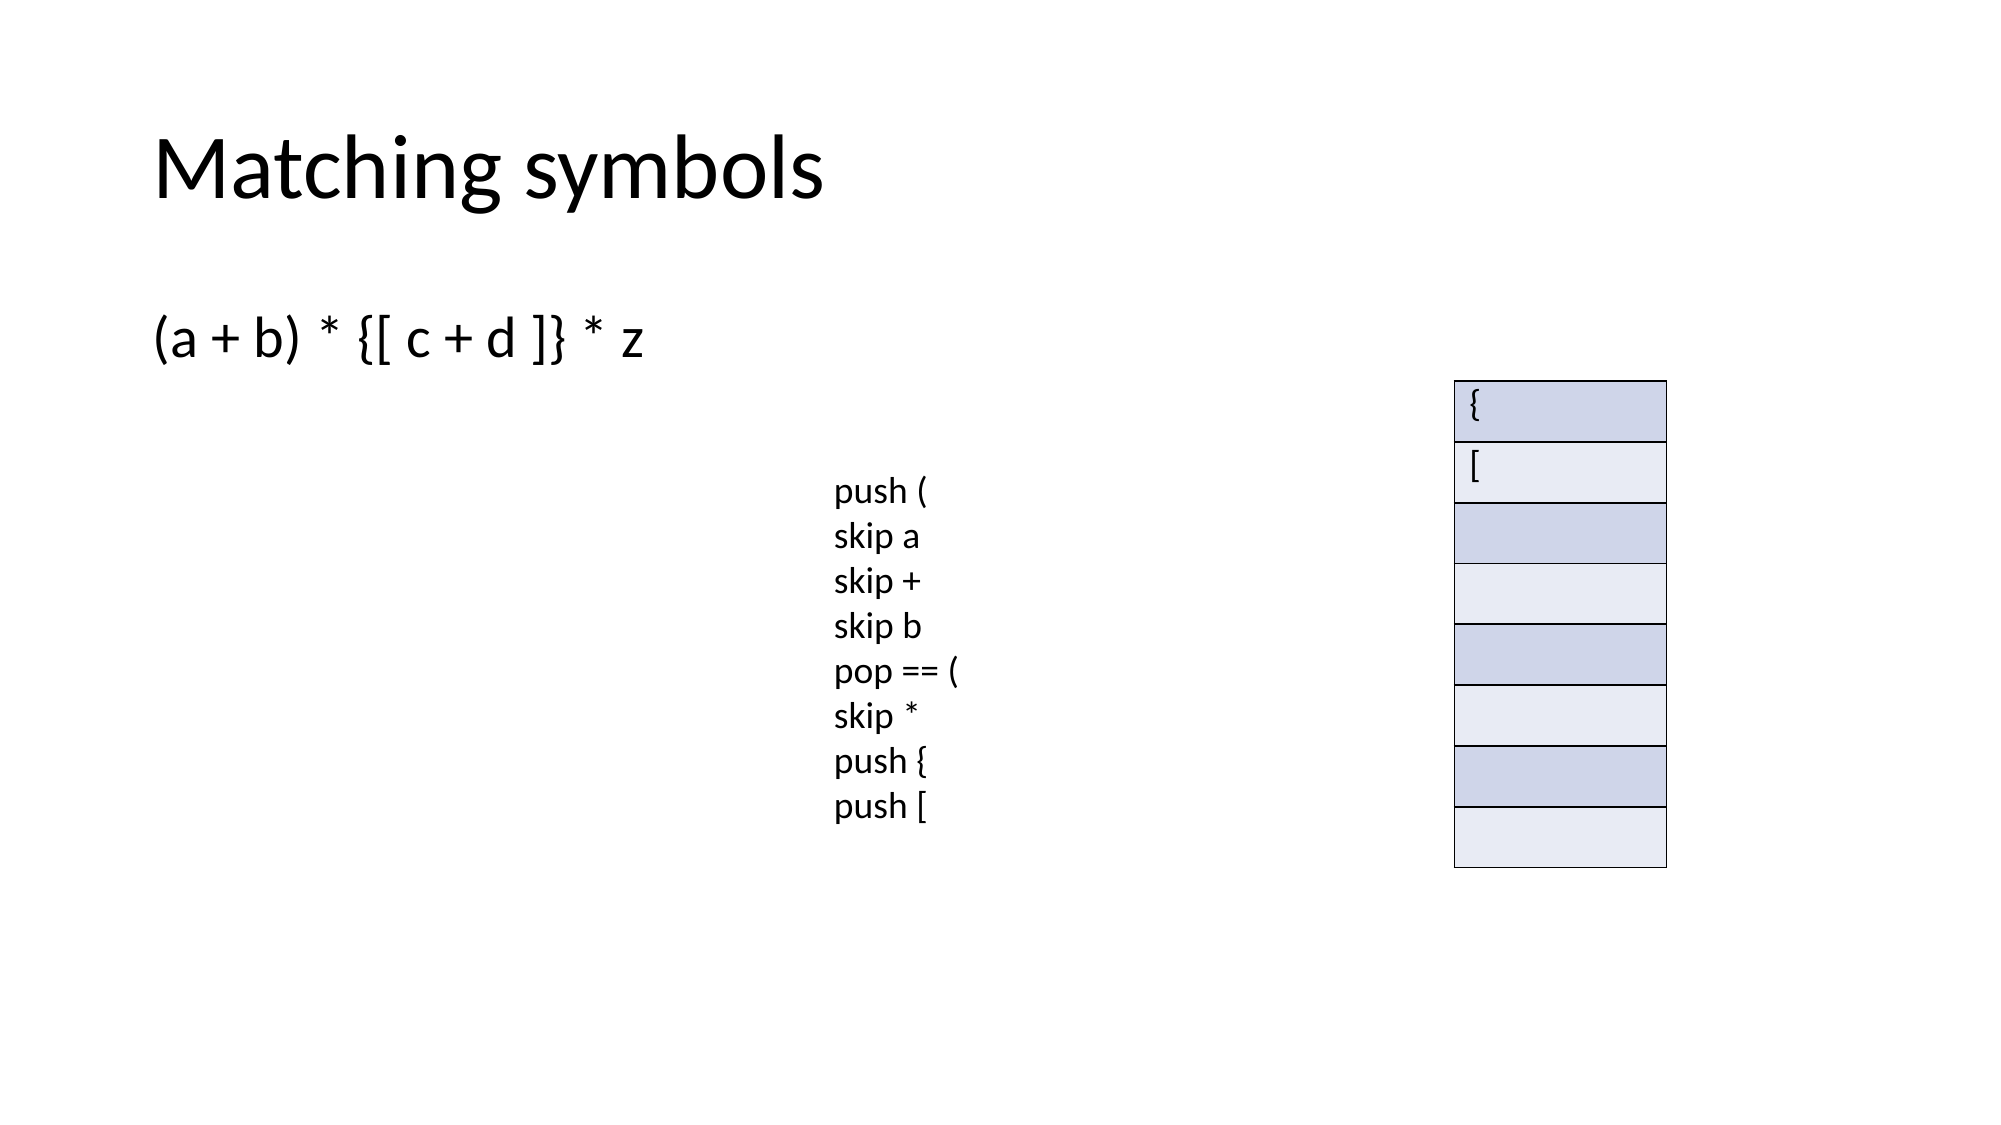

# Matching symbols
(a + b) * {[ c + d ]} * z
| { |
| --- |
| [ |
|  |
|  |
|  |
|  |
|  |
|  |
push (
skip a
skip +
skip b
pop == (
skip *
push {
push [